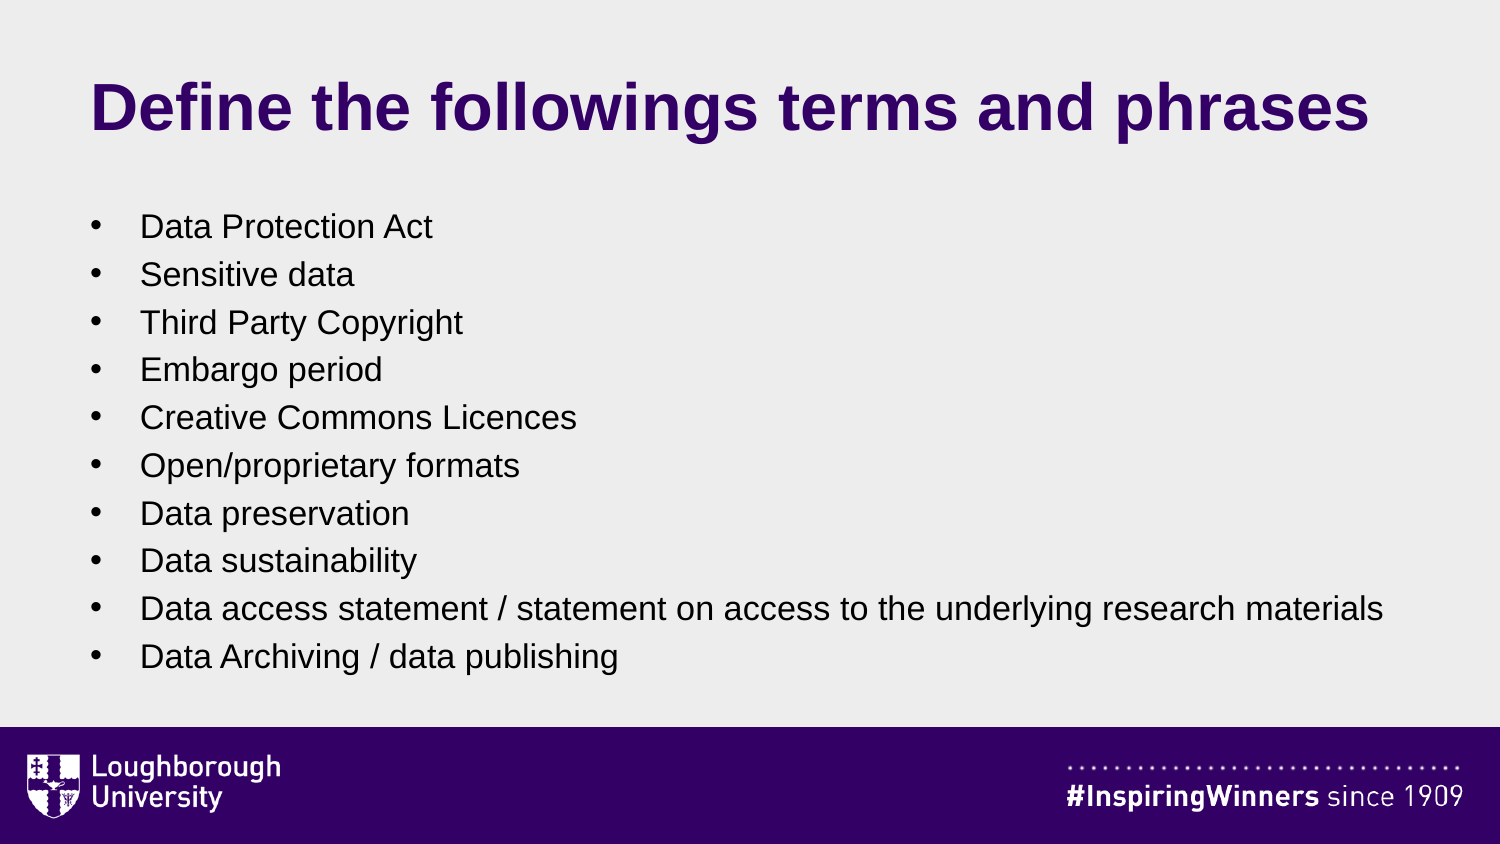

# Define the followings terms and phrases
Data Protection Act
Sensitive data
Third Party Copyright
Embargo period
Creative Commons Licences
Open/proprietary formats
Data preservation
Data sustainability
Data access statement / statement on access to the underlying research materials
Data Archiving / data publishing